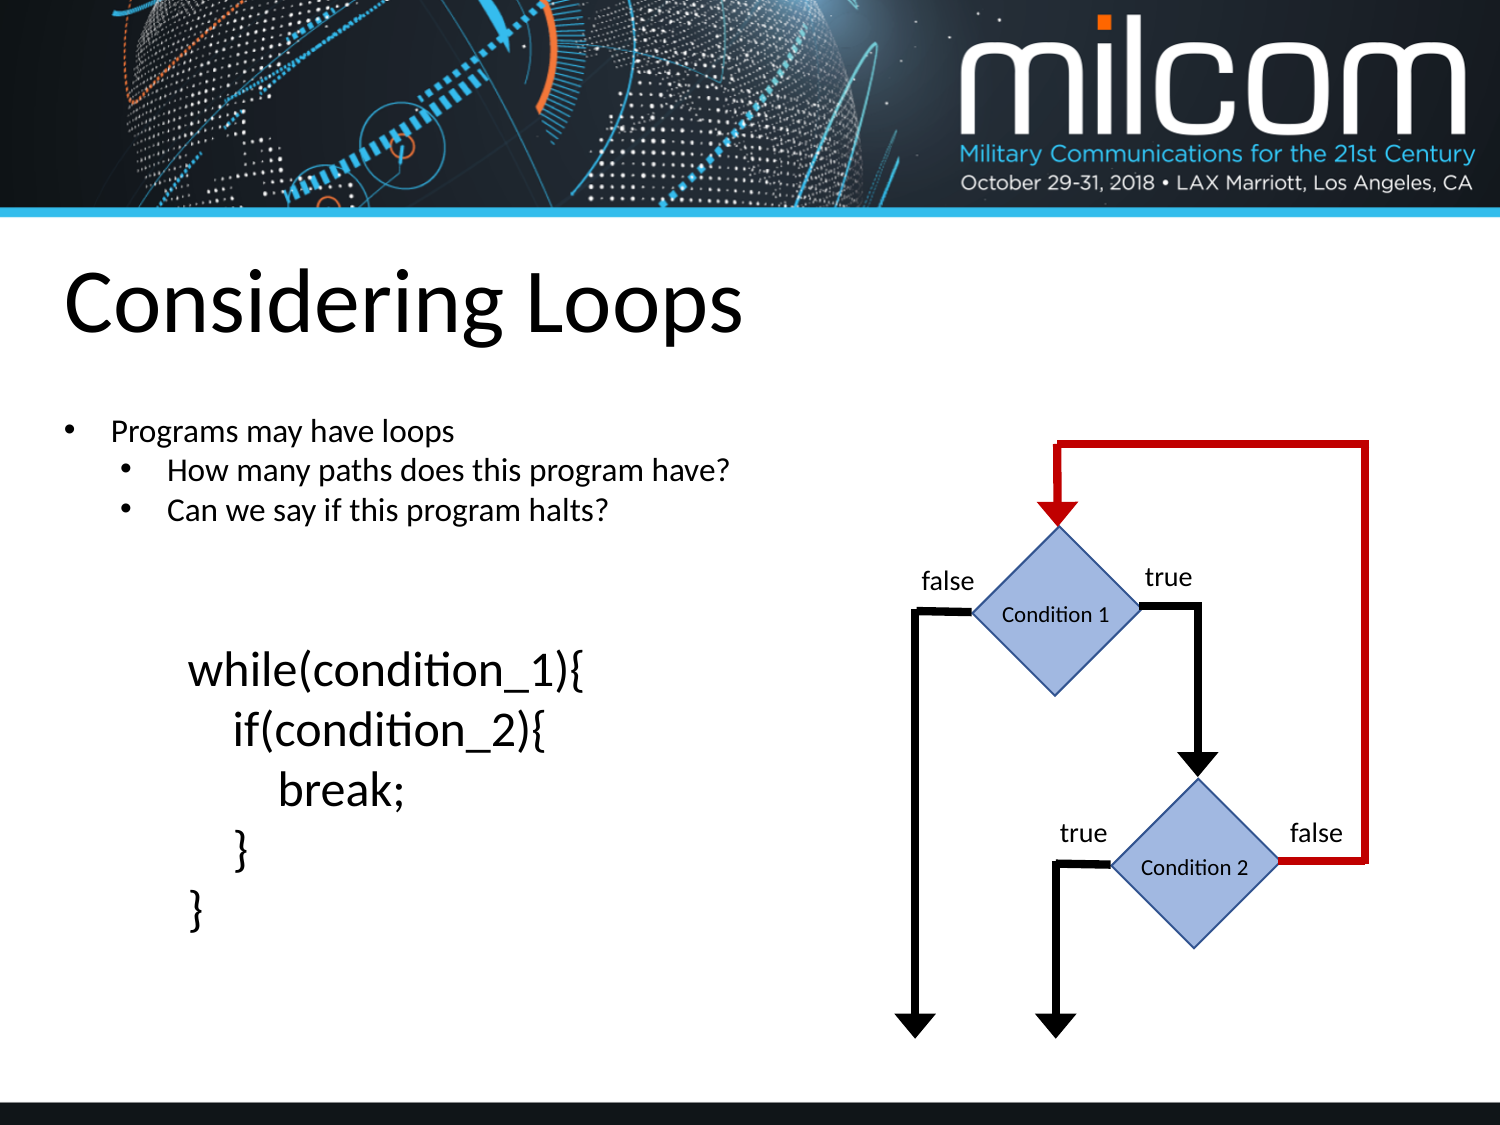

# Considering Loops
Programs may have loops
How many paths does this program have?
Can we say if this program halts?
true

Condition 1
false

Condition 2
true
false
while(condition_1){
    if(condition_2){
        break;
    }
}